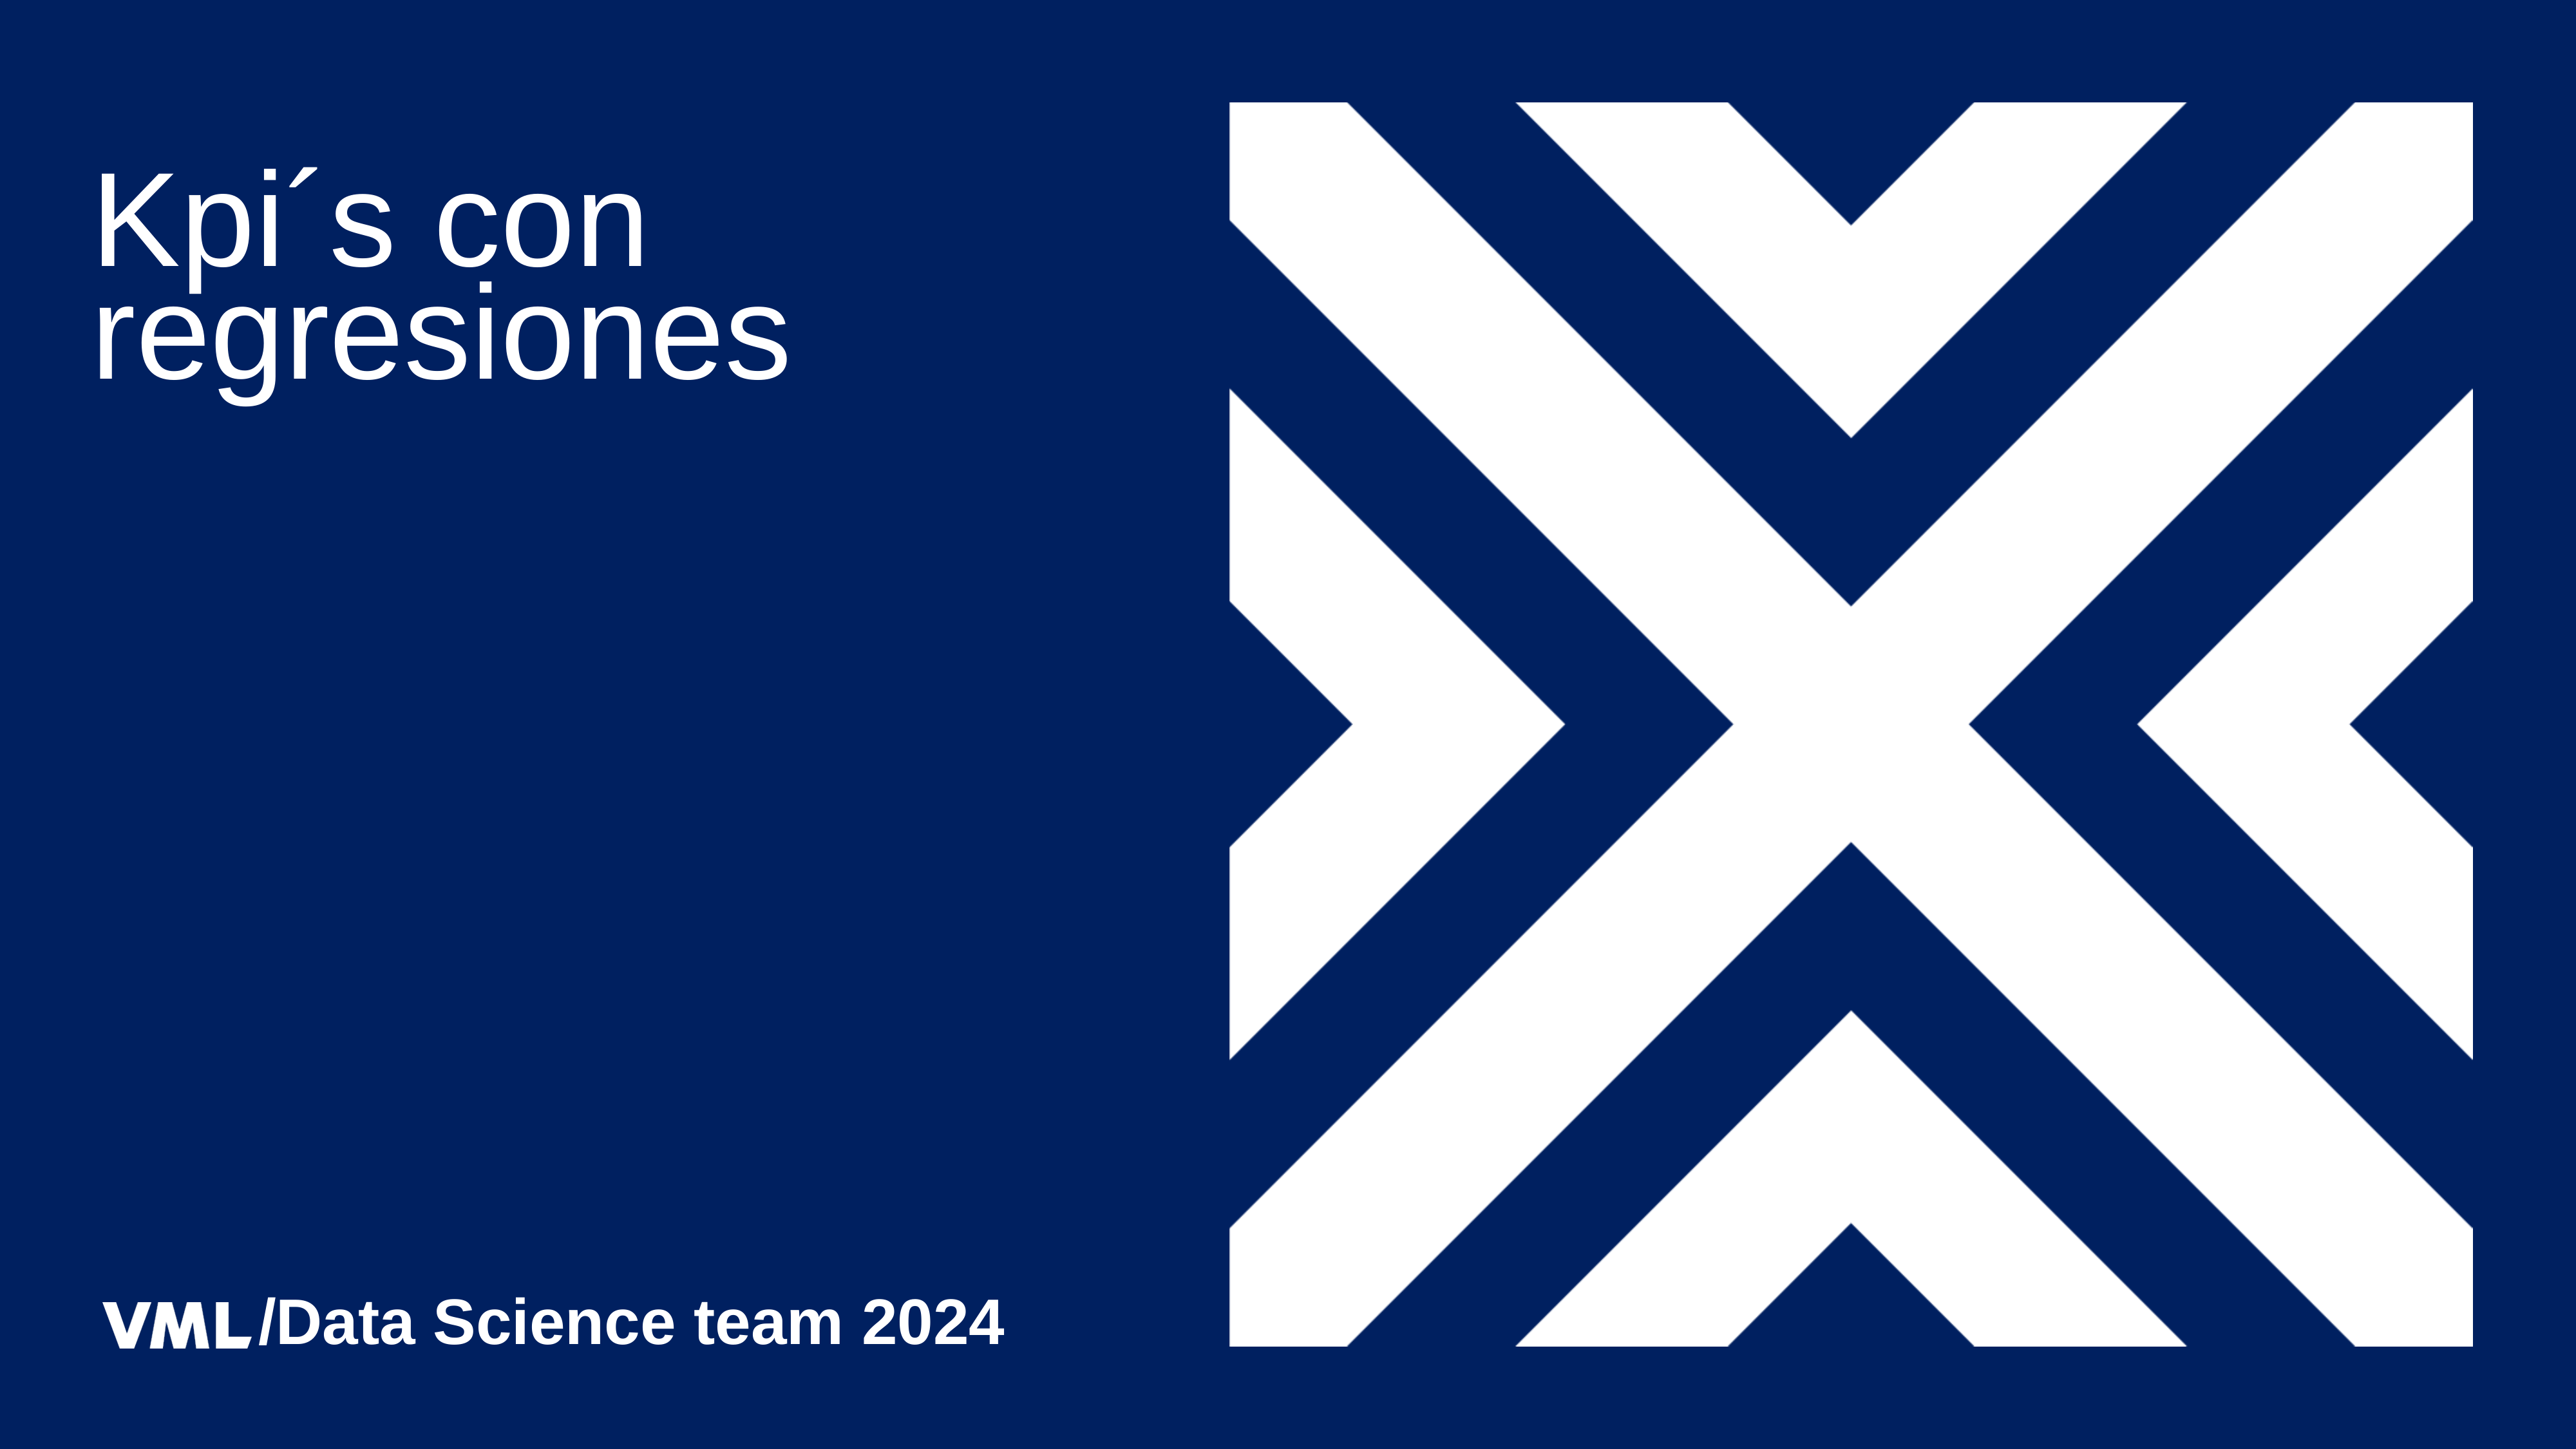

Kpi´s con regresiones
/Data Science team 2024